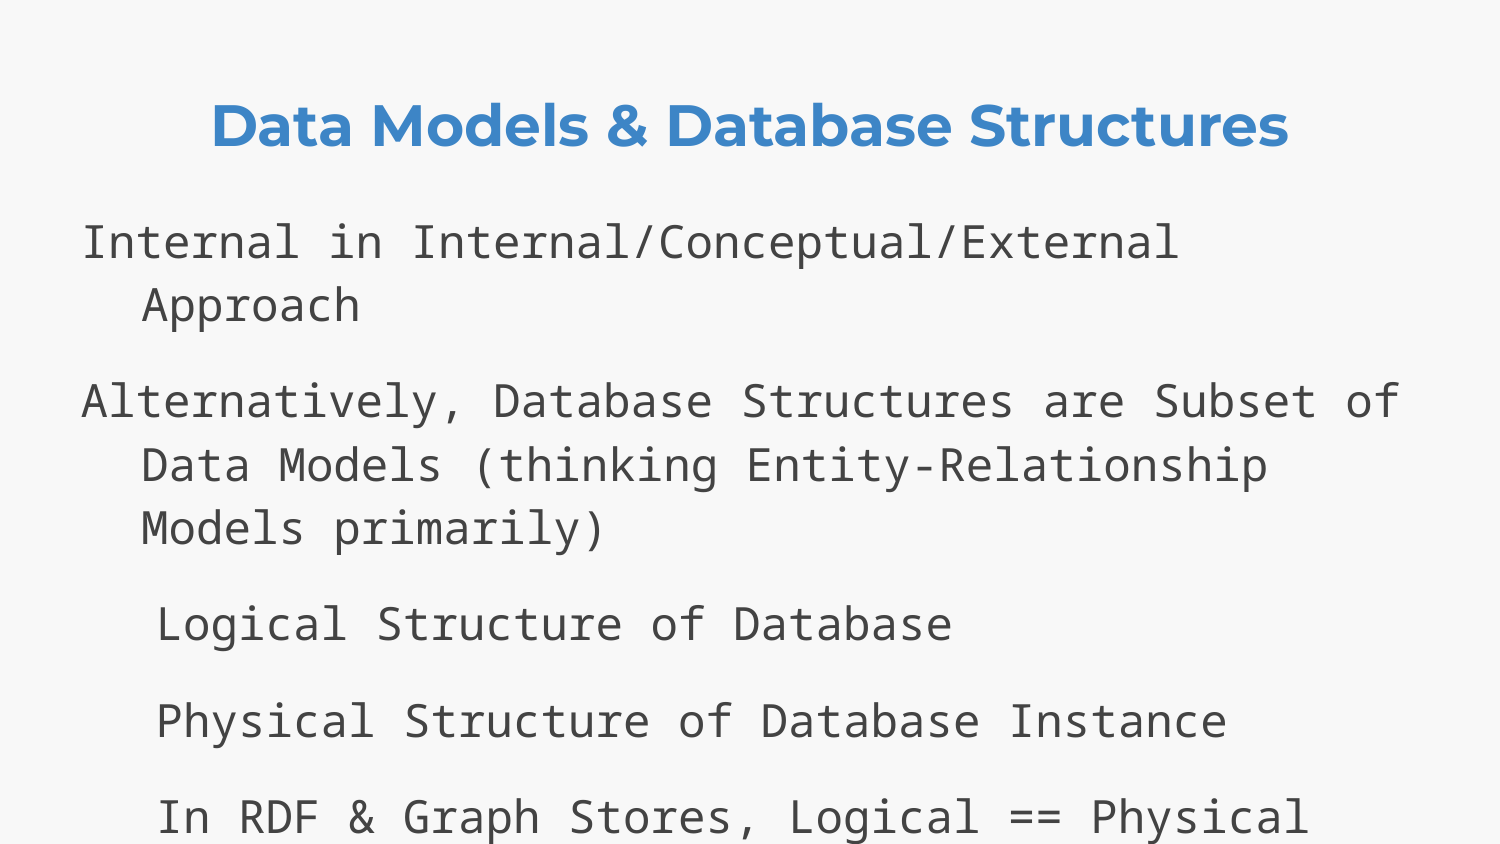

# Data Models & Database Structures
Internal in Internal/Conceptual/External Approach
Alternatively, Database Structures are Subset of Data Models (thinking Entity-Relationship Models primarily)
Logical Structure of Database
Physical Structure of Database Instance
In RDF & Graph Stores, Logical == Physical
Database Structures detail how Data in Domain Data Model is Stored & Managed